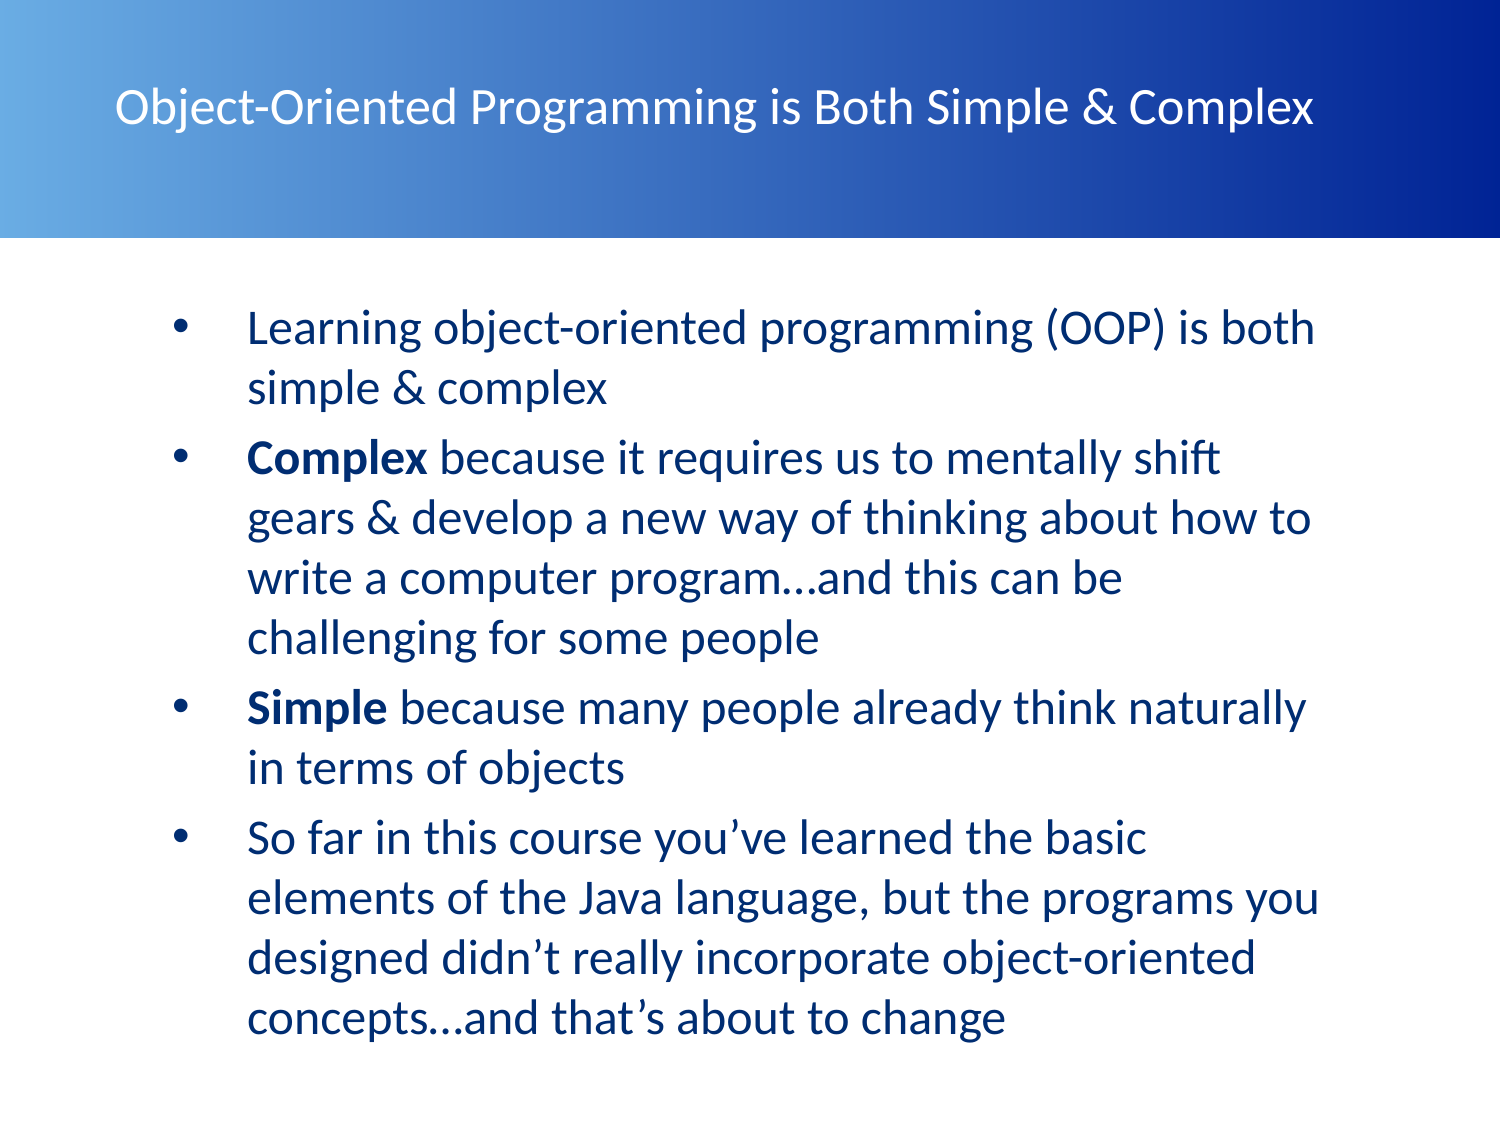

# Object-Oriented Programming is Both Simple & Complex

Learning object-oriented programming (OOP) is both simple & complex
Complex because it requires us to mentally shift gears & develop a new way of thinking about how to write a computer program…and this can be challenging for some people
Simple because many people already think naturally in terms of objects
So far in this course you’ve learned the basic elements of the Java language, but the programs you designed didn’t really incorporate object-oriented concepts…and that’s about to change